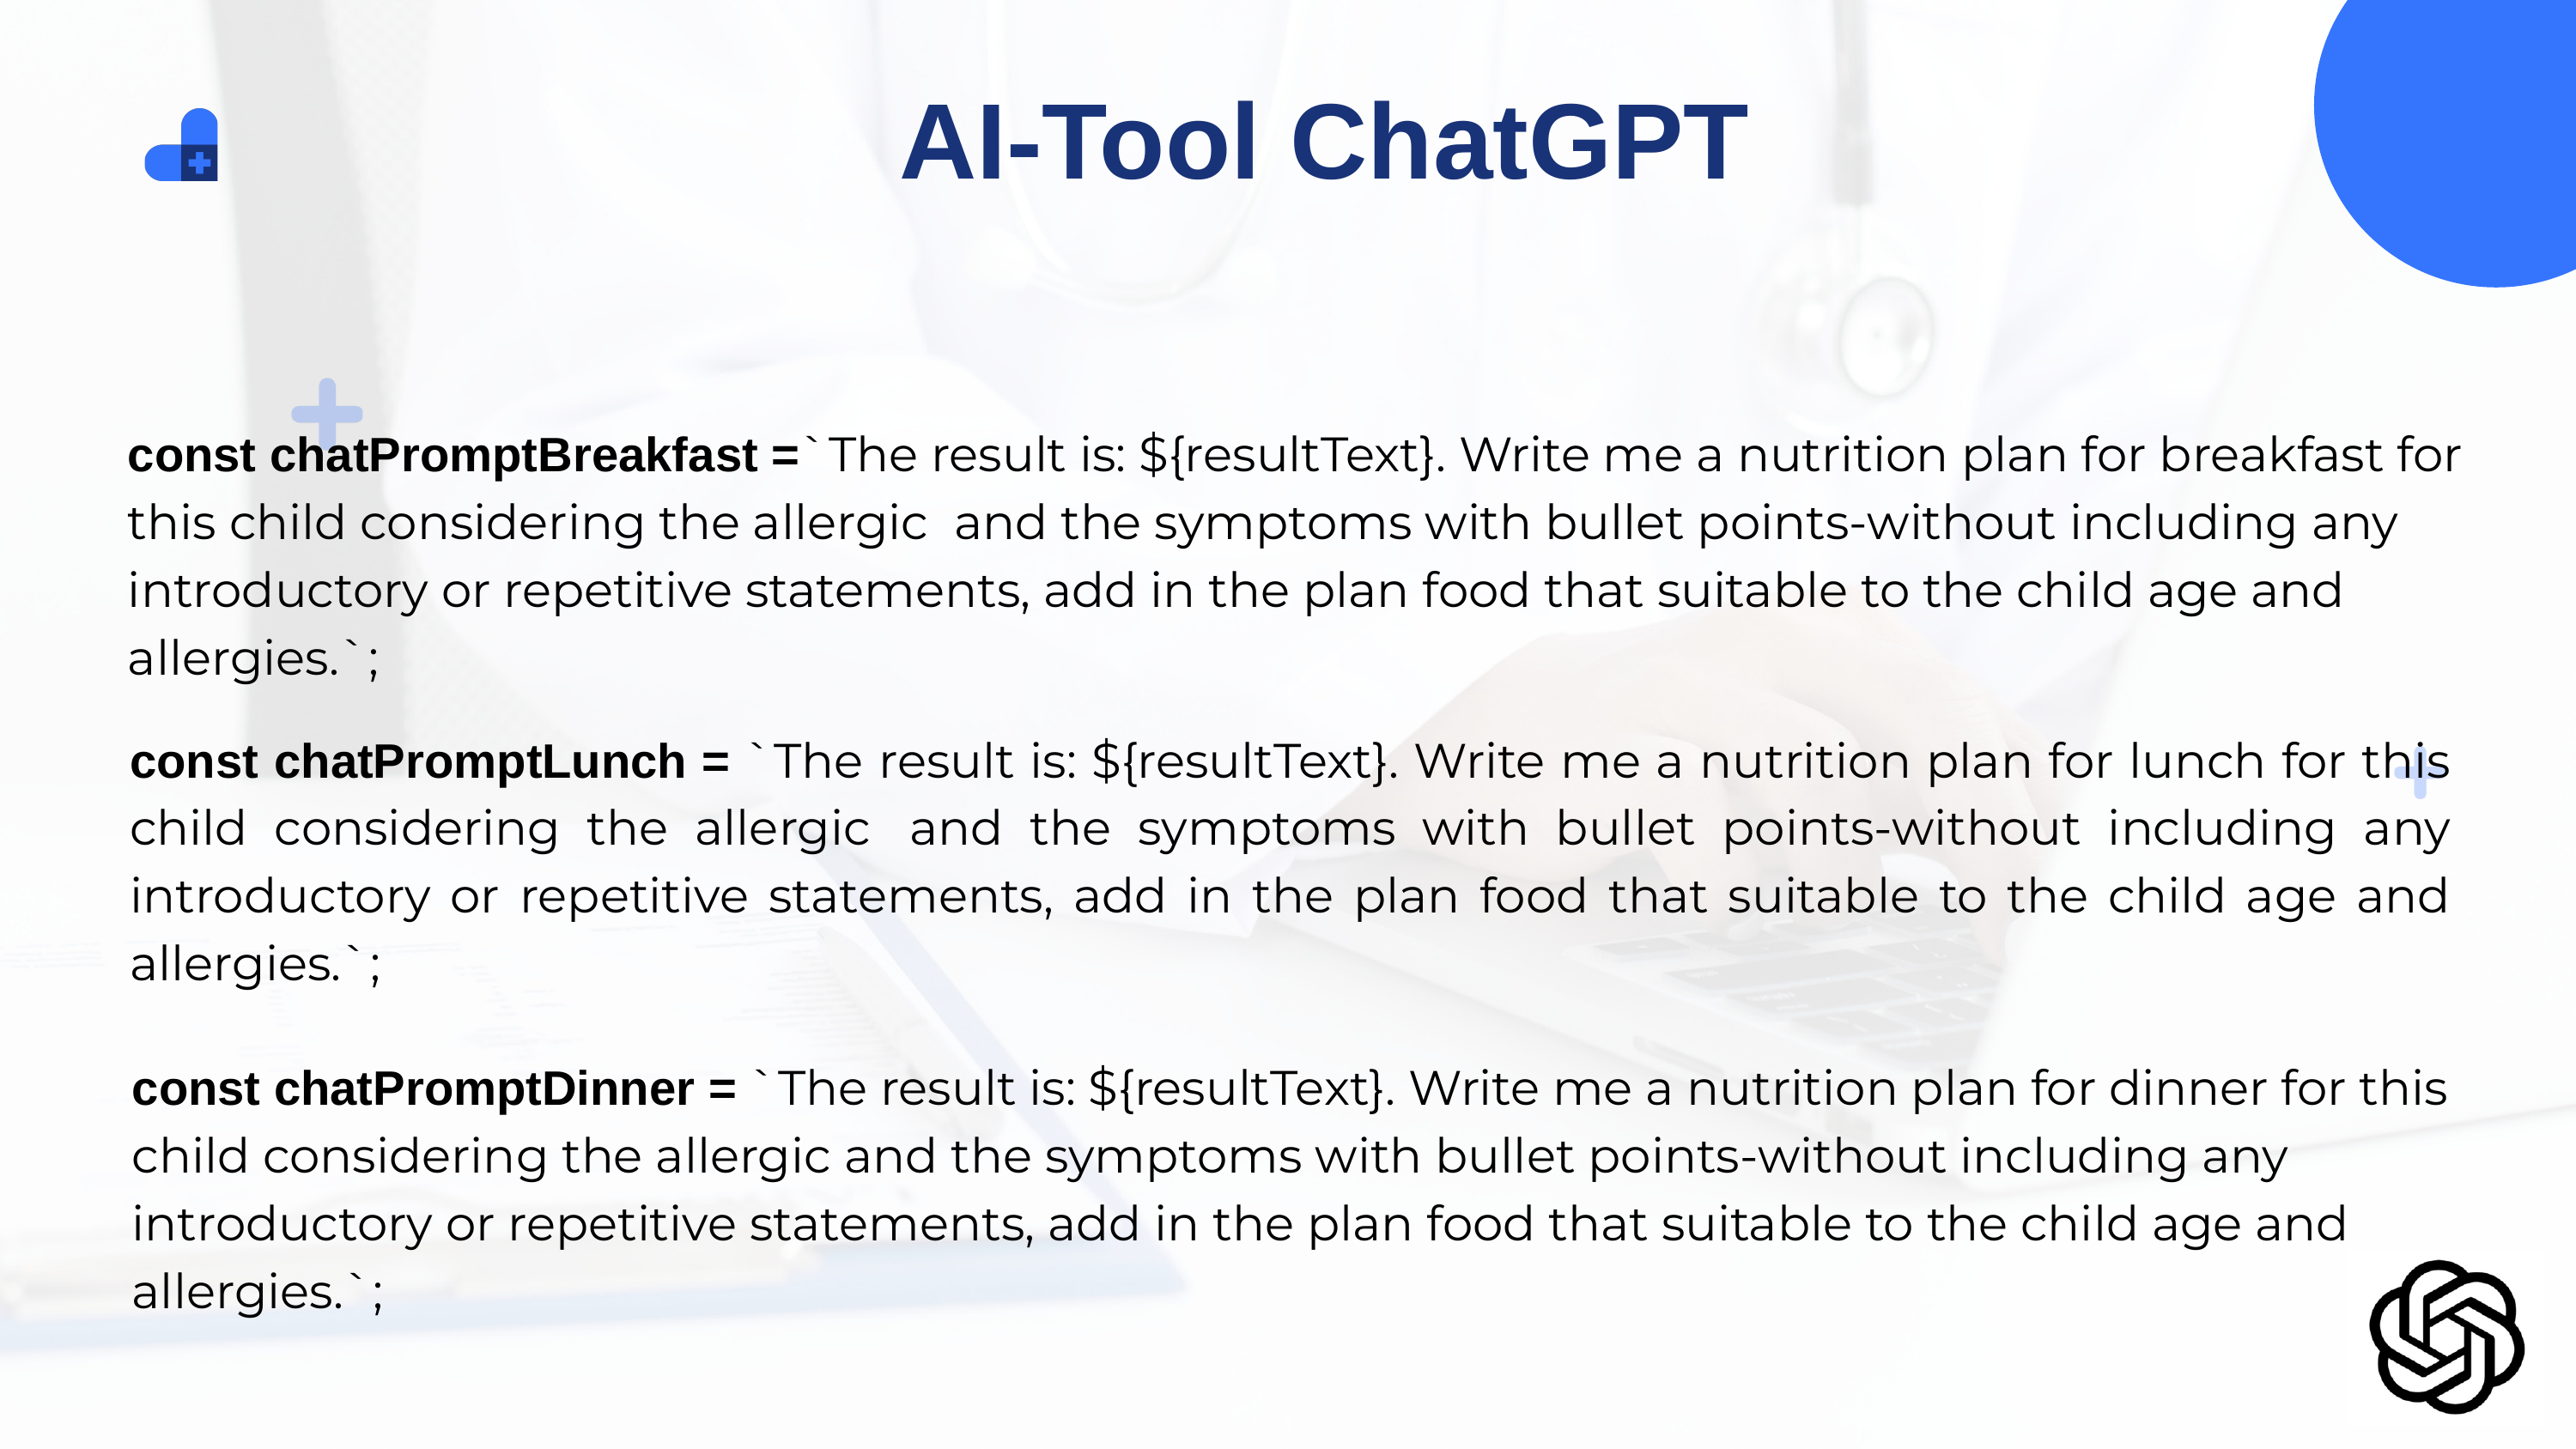

AI-Tool ChatGPT

const chatPromptBreakfast =`The result is: ${resultText}. Write me a nutrition plan for breakfast for this child considering the allergic  and the symptoms with bullet points-without including any introductory or repetitive statements, add in the plan food that suitable to the child age and allergies.`;
const chatPromptLunch = `The result is: ${resultText}. Write me a nutrition plan for lunch for this child considering the allergic  and the symptoms with bullet points-without including any introductory or repetitive statements, add in the plan food that suitable to the child age and allergies.`;

const chatPromptDinner = `The result is: ${resultText}. Write me a nutrition plan for dinner for this child considering the allergic and the symptoms with bullet points-without including any introductory or repetitive statements, add in the plan food that suitable to the child age and allergies.`;